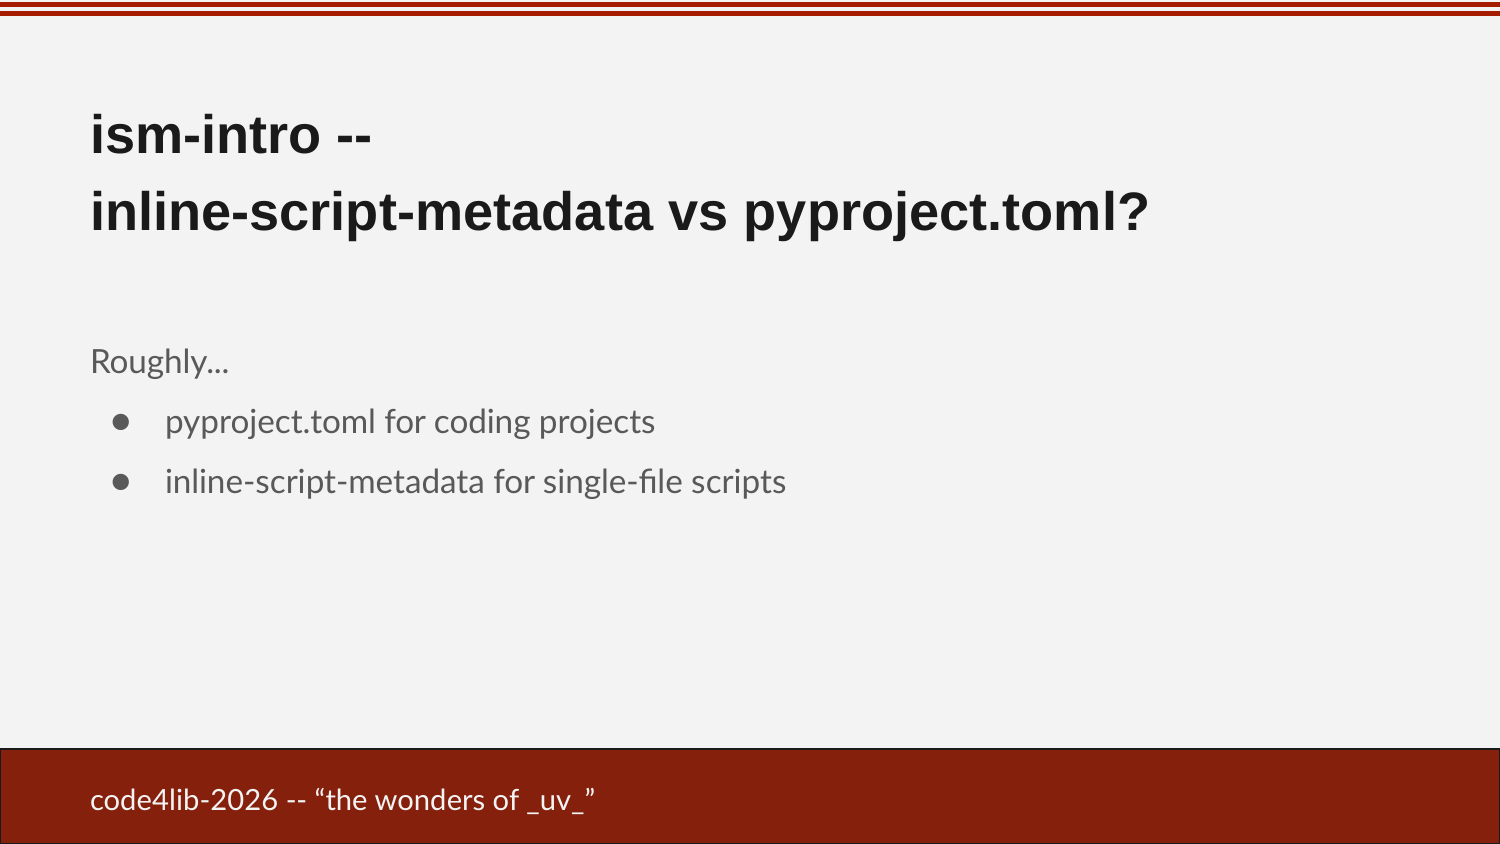

# ism-intro --
inline-script-metadata vs pyproject.toml?
Roughly...
pyproject.toml for coding projects
inline-script-metadata for single-file scripts